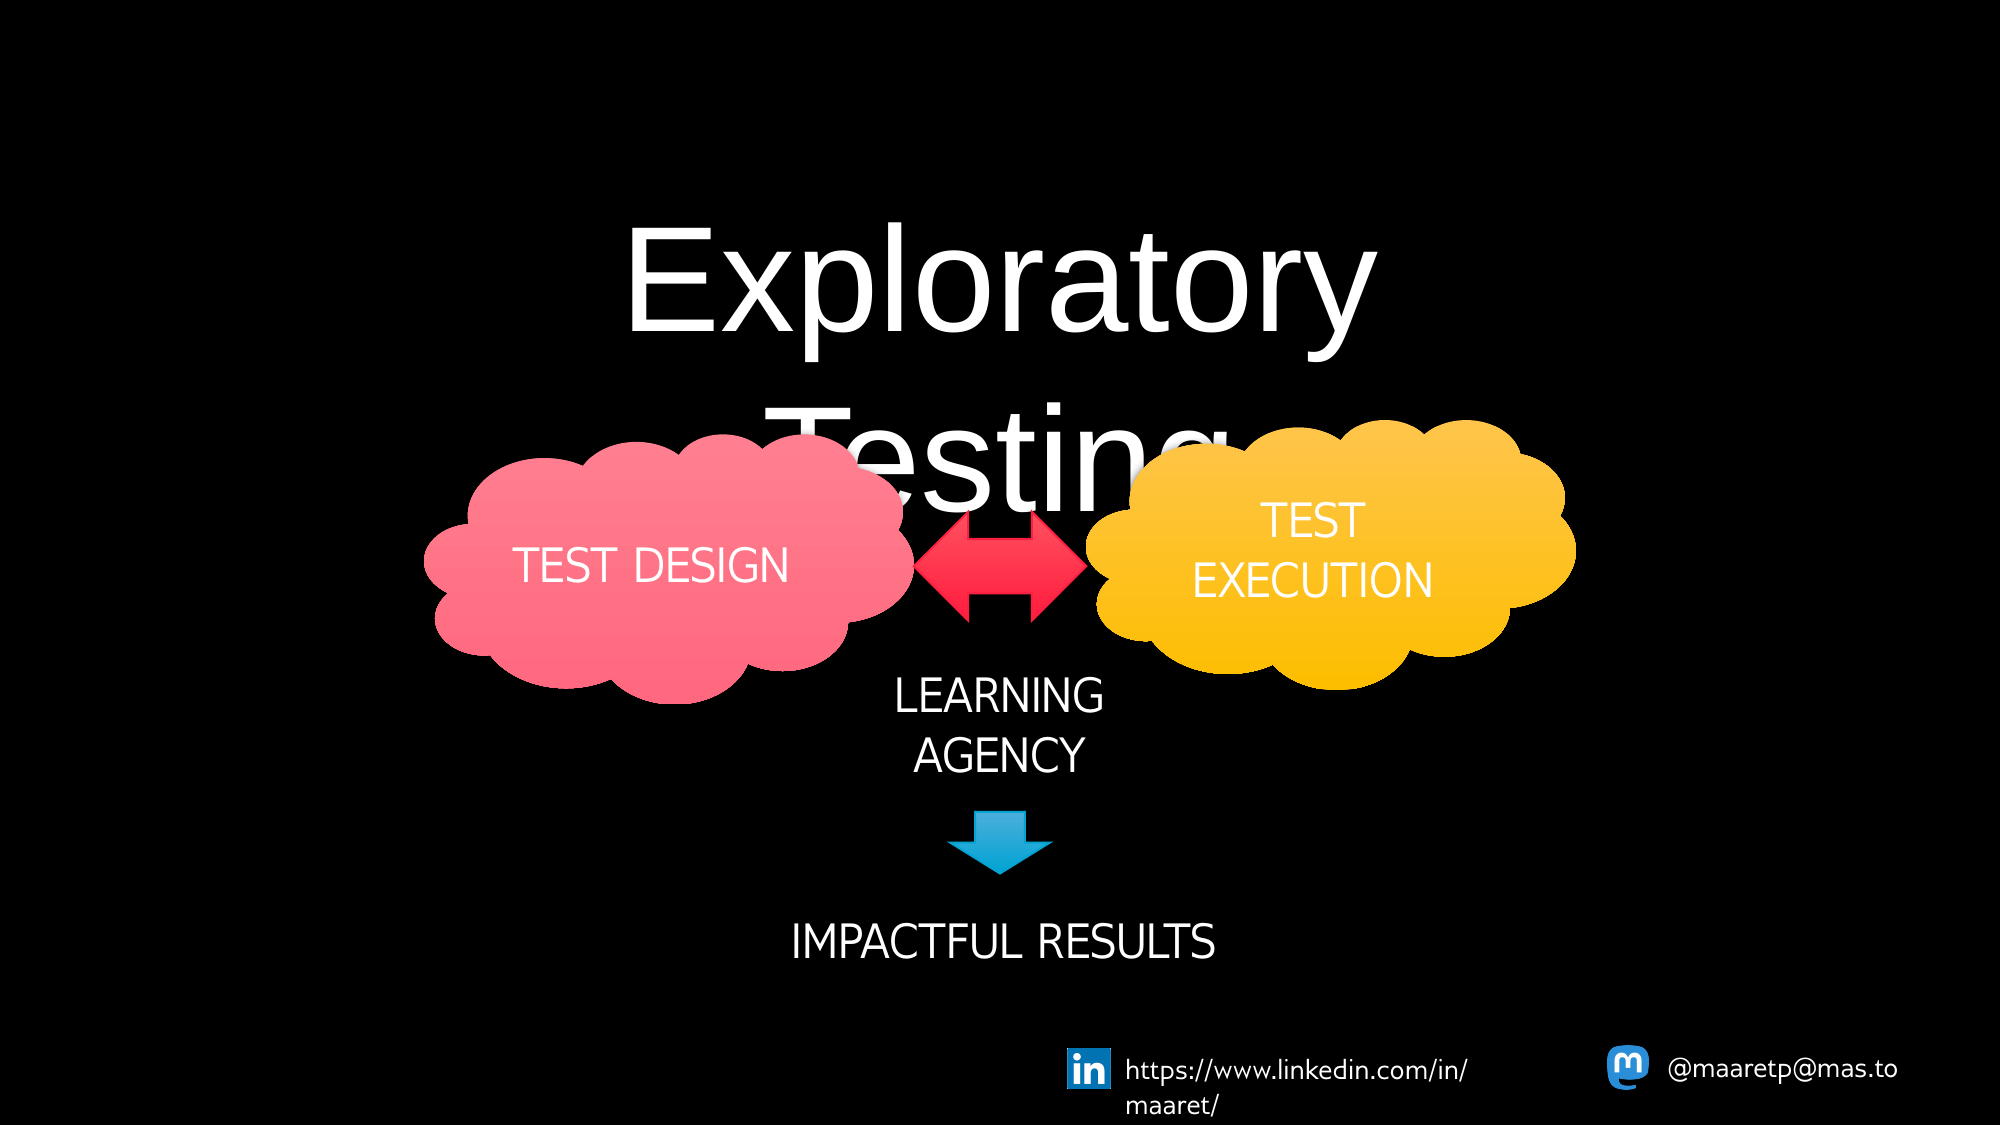

Exploratory Testing
TEST EXECUTION
TEST DESIGN

LEARNING
AGENCY

IMPACTFUL RESULTS